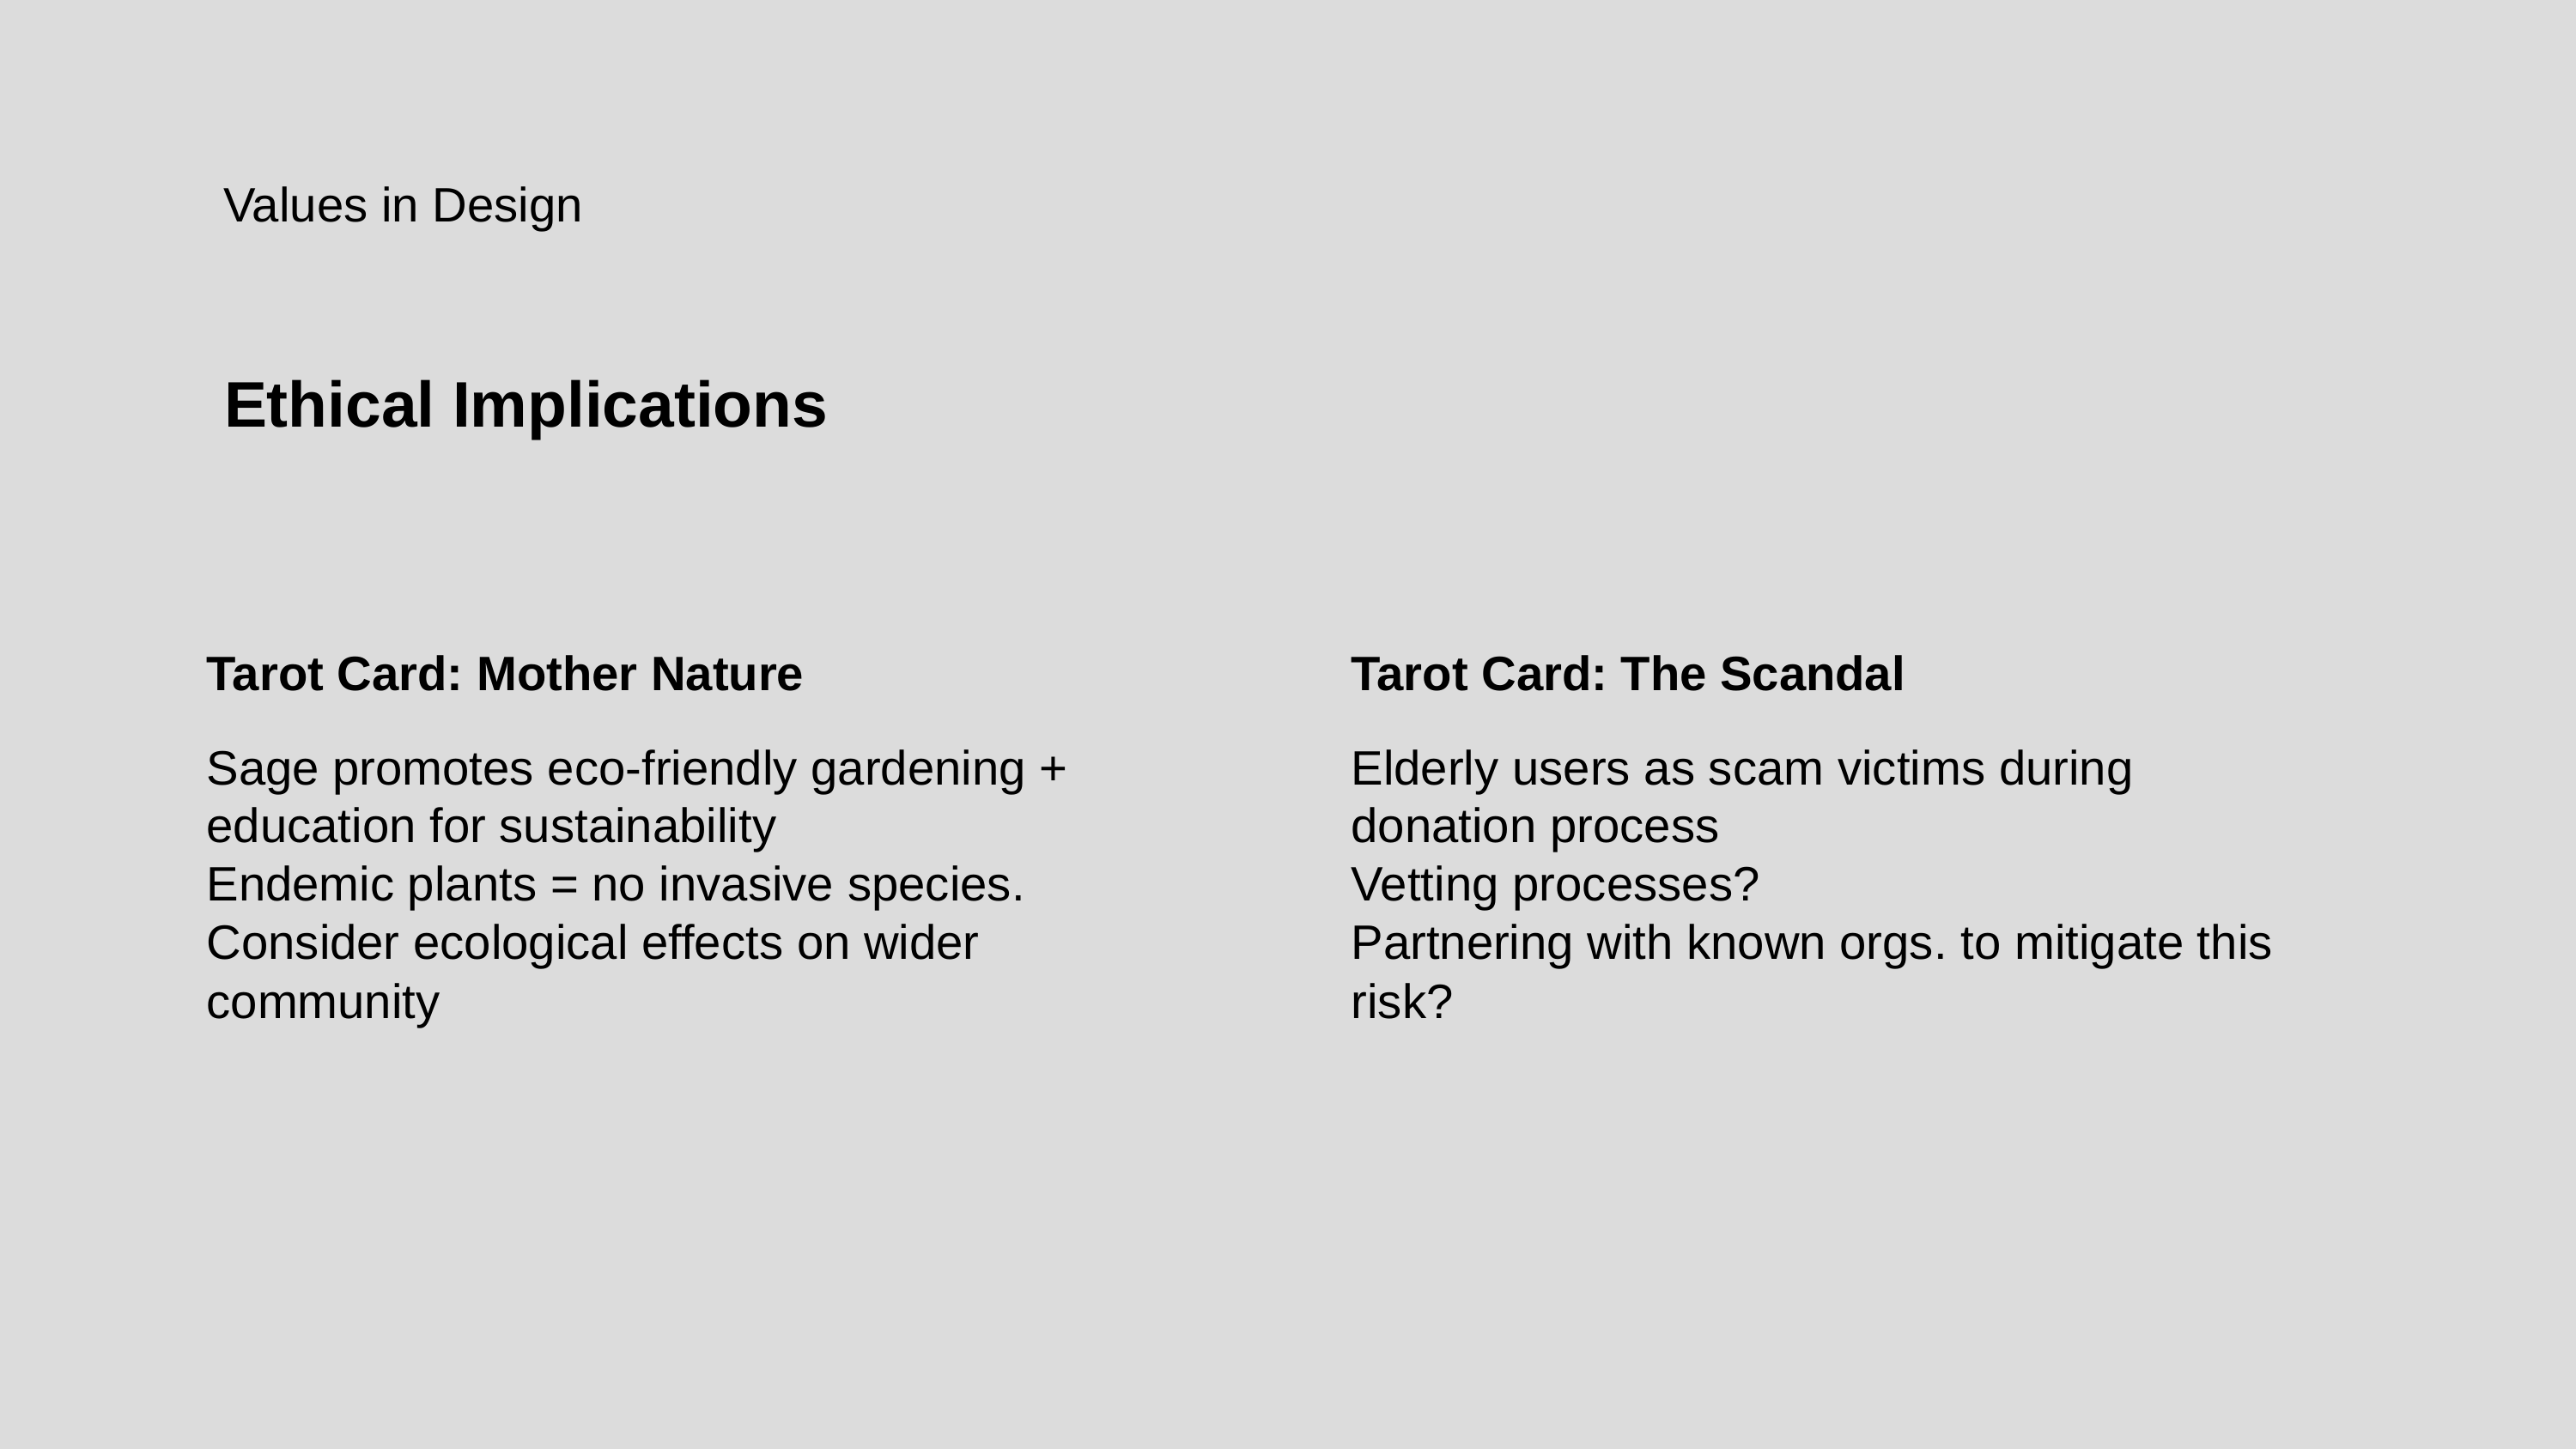

Values in Design
Ethical Implications
Tarot Card: Mother Nature
Tarot Card: The Scandal
Sage promotes eco-friendly gardening + education for sustainability
Endemic plants = no invasive species.
Consider ecological effects on wider community
Elderly users as scam victims during donation process
Vetting processes?
Partnering with known orgs. to mitigate this risk?